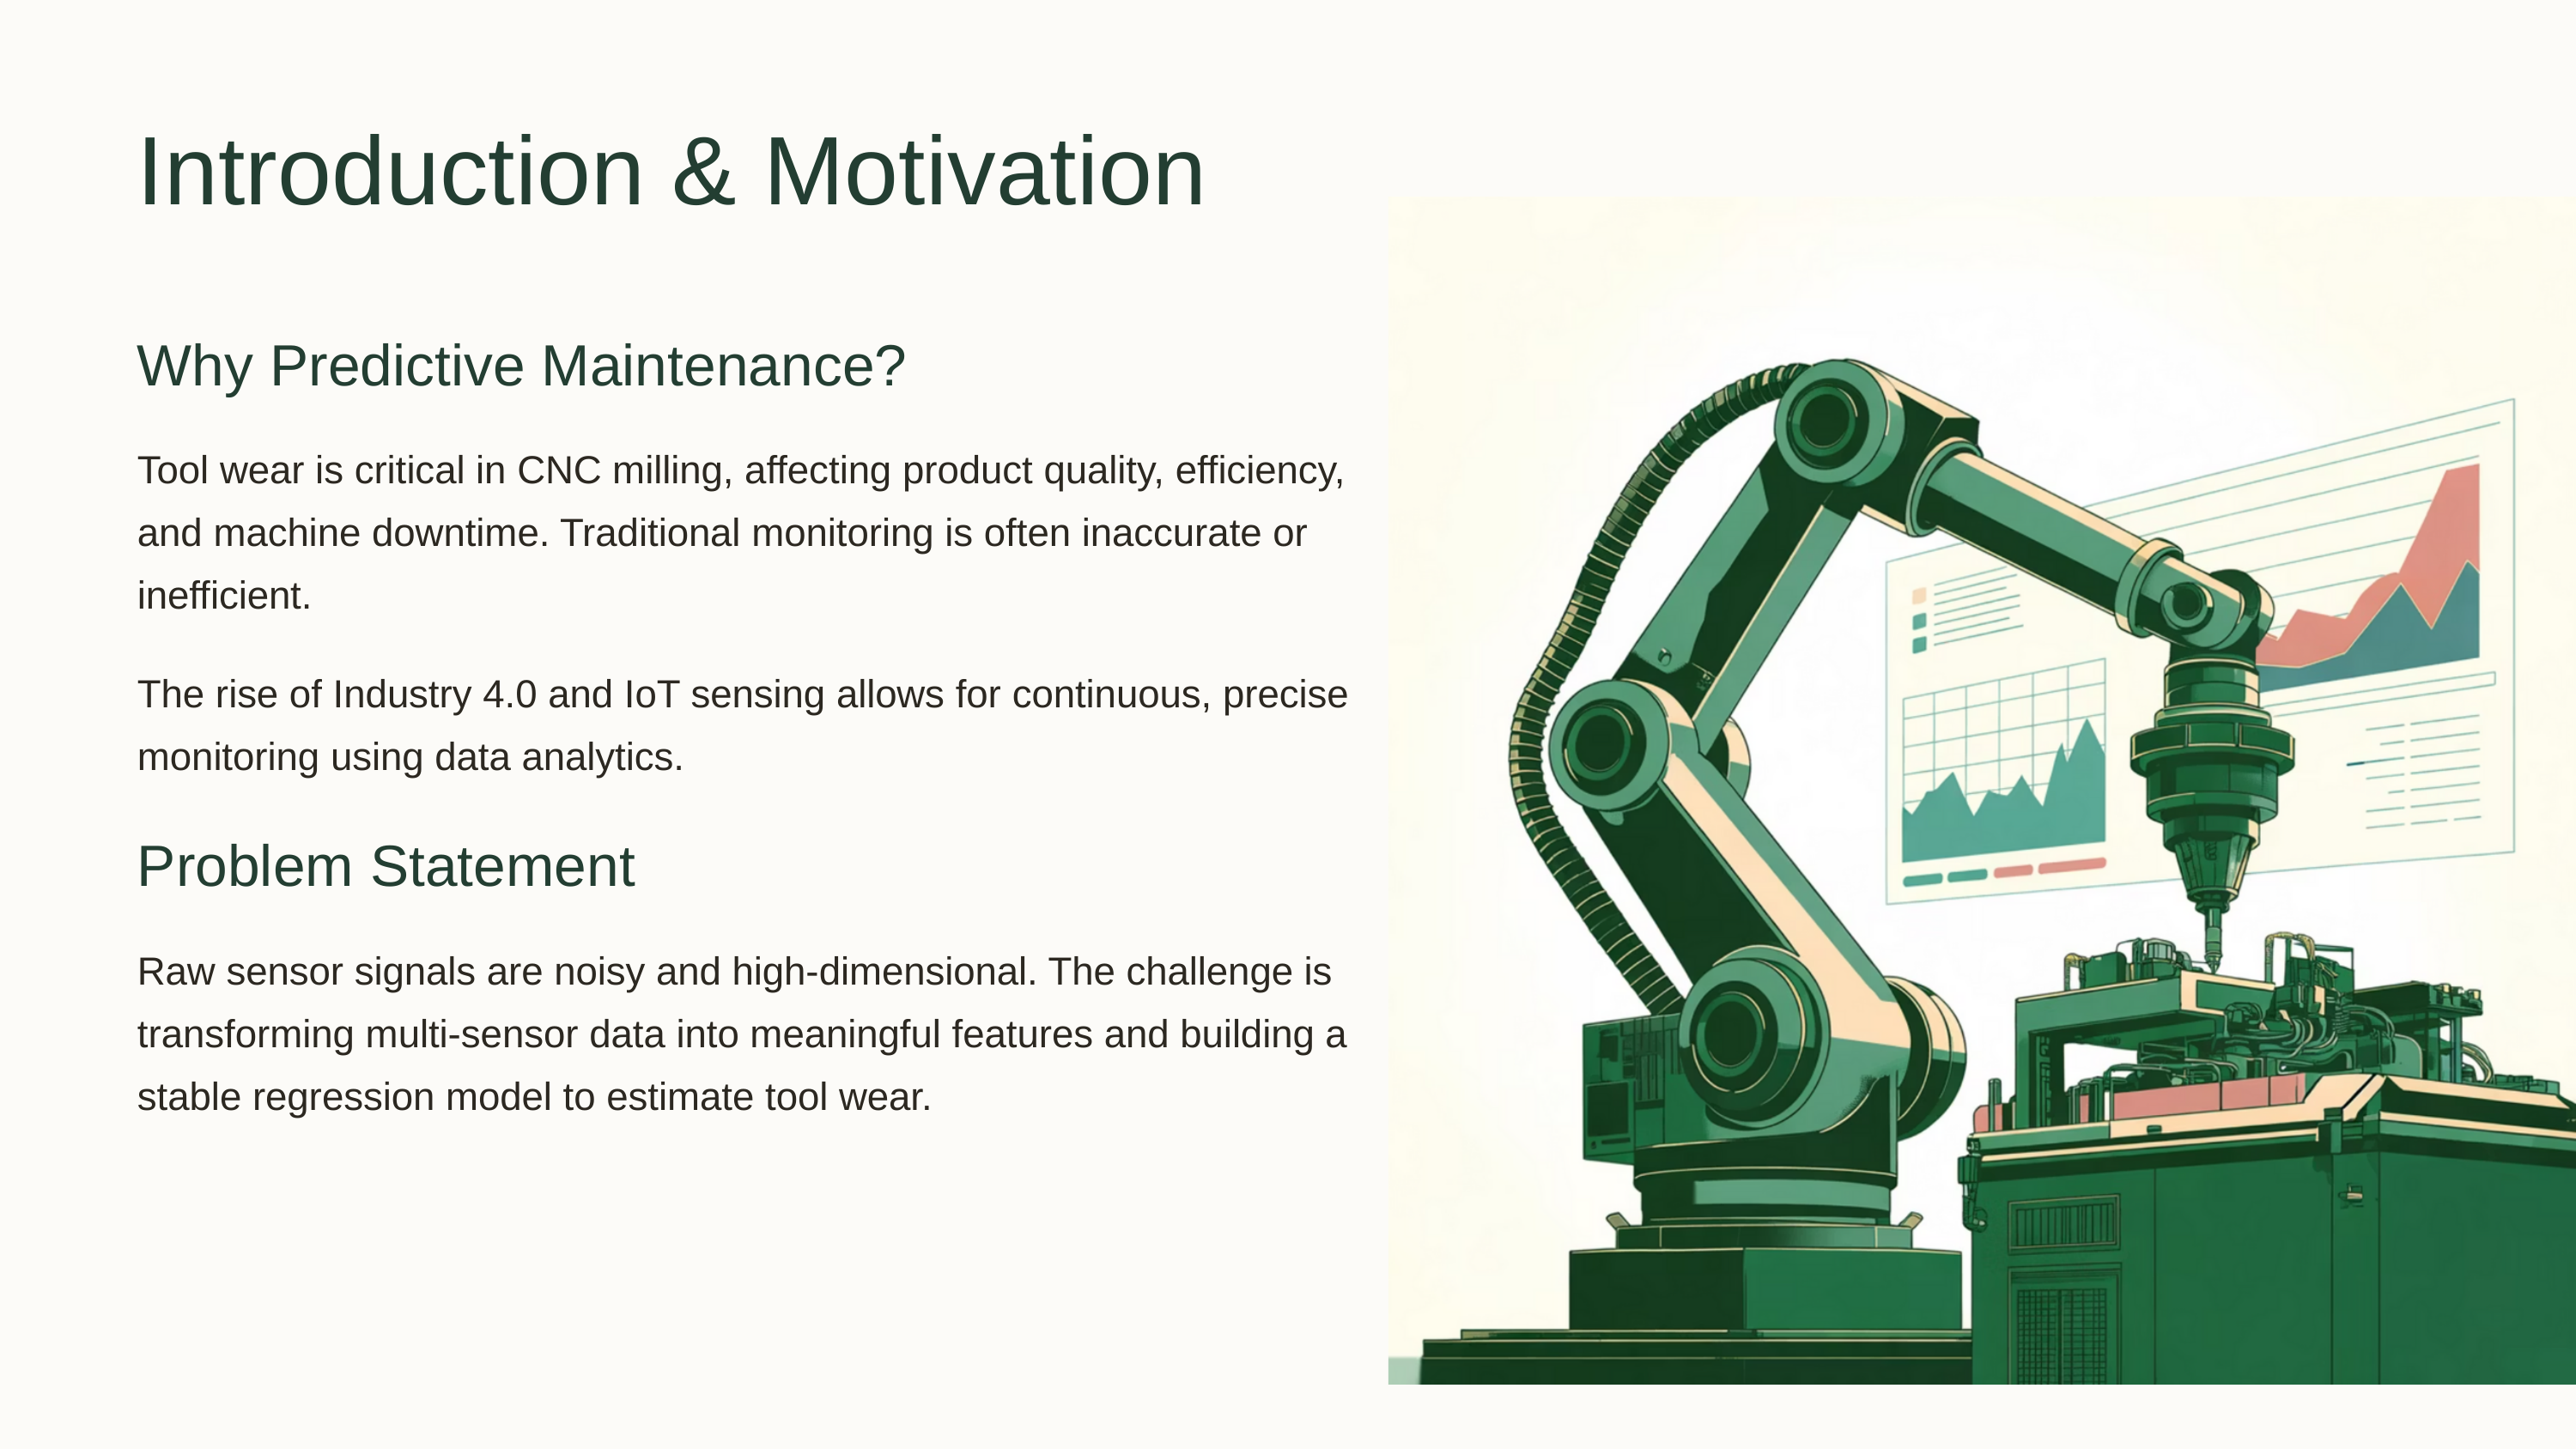

Introduction & Motivation

Why Predictive Maintenance?
Tool wear is critical in CNC milling, affecting product quality, efficiency, and machine downtime. Traditional monitoring is often inaccurate or inefficient.
The rise of Industry 4.0 and IoT sensing allows for continuous, precise monitoring using data analytics.
Problem Statement
Raw sensor signals are noisy and high-dimensional. The challenge is transforming multi-sensor data into meaningful features and building a stable regression model to estimate tool wear.